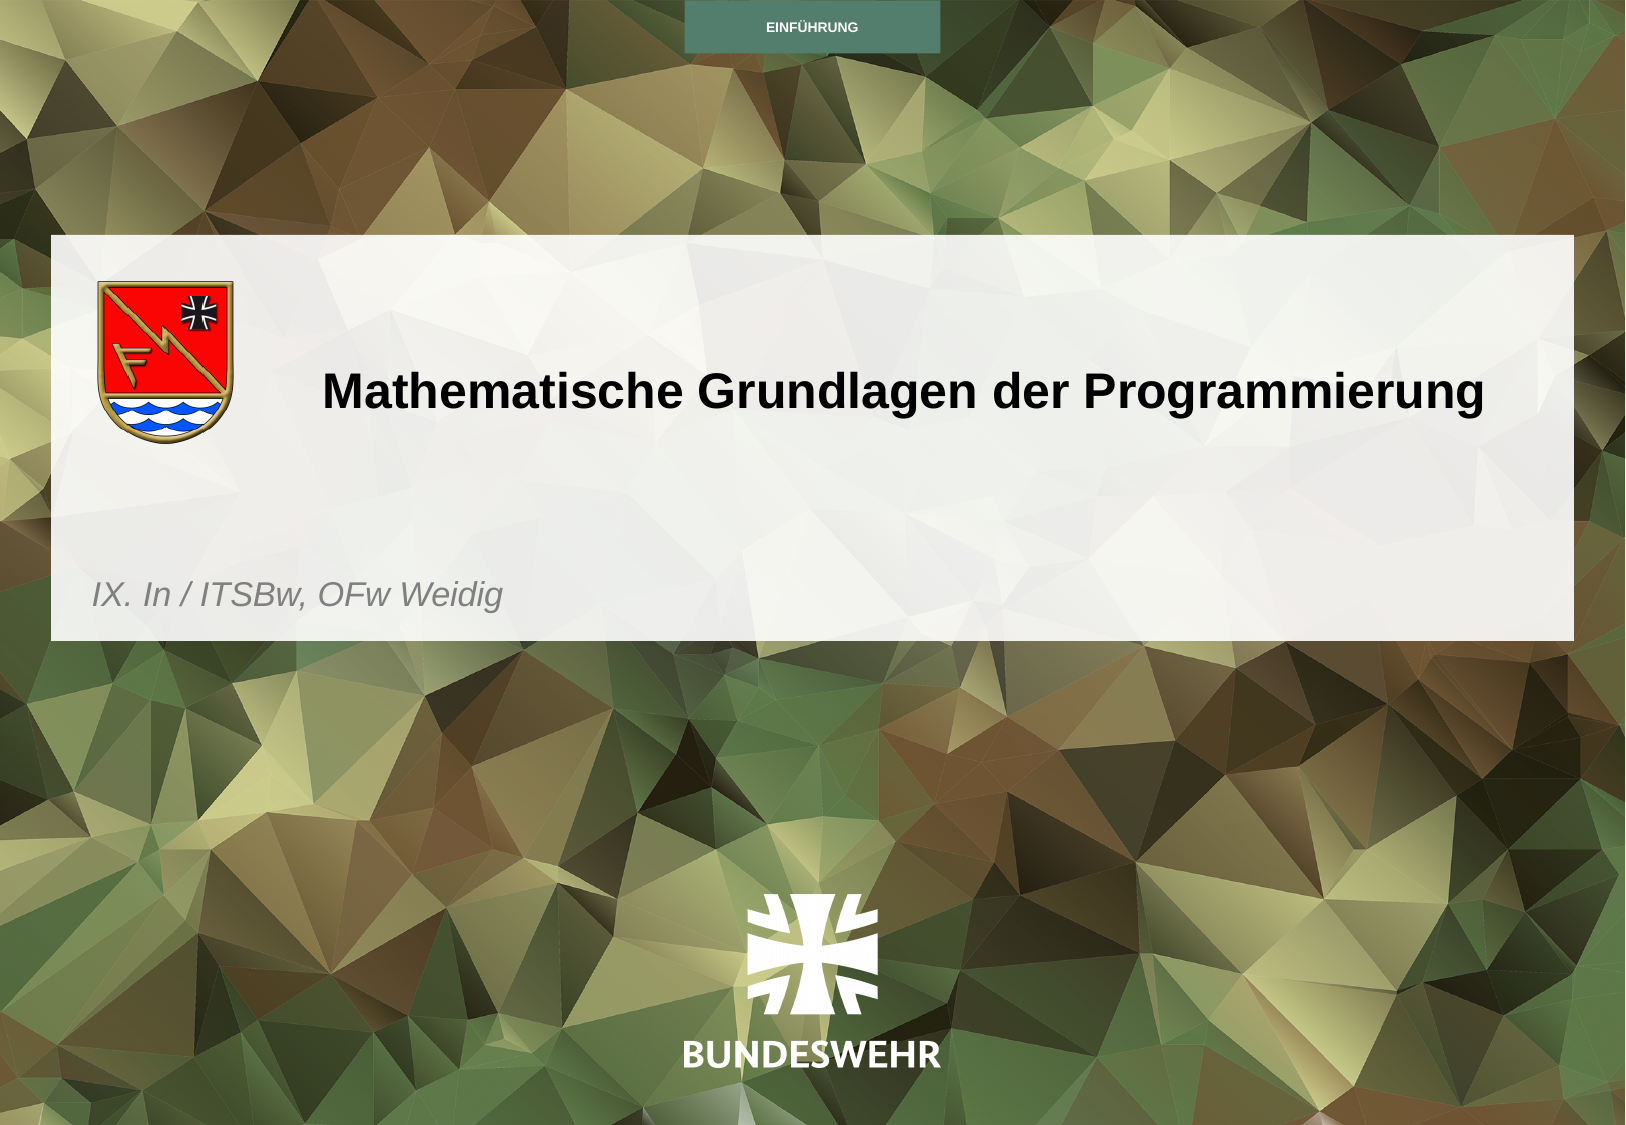

Einführung
Mathematische Grundlagen der Programmierung

IX. In / ITSBw, OFw Weidig